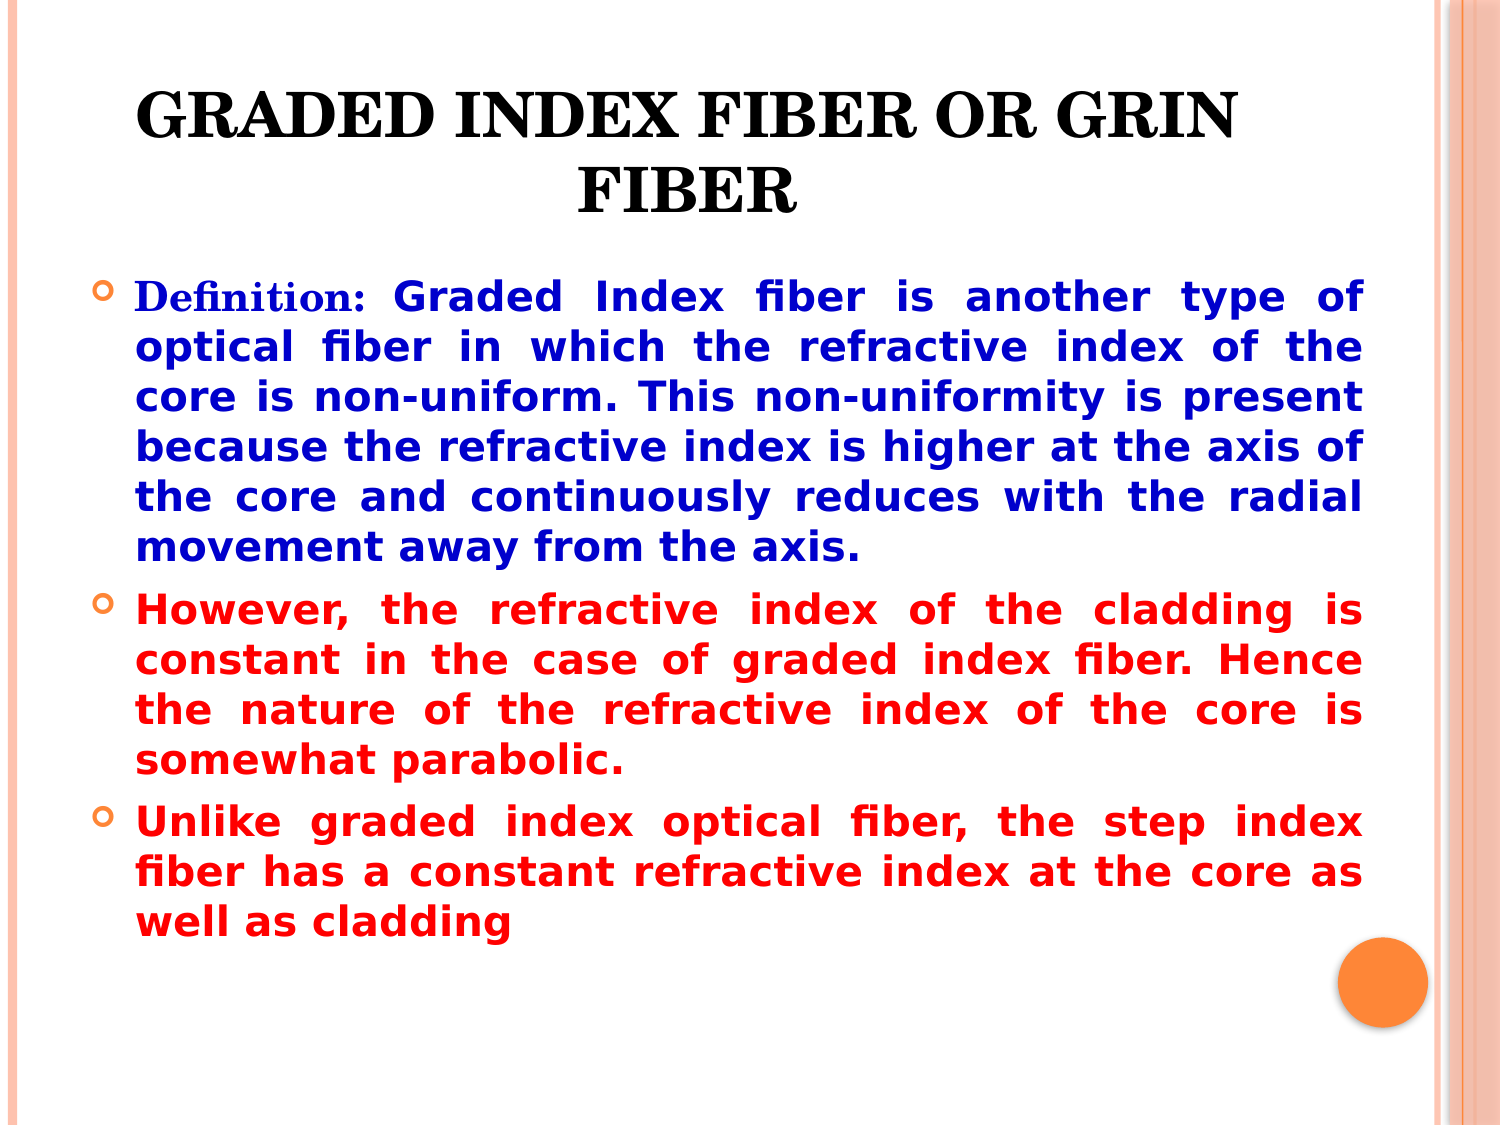

# Graded index fiber or GRIN fiber
Definition: Graded Index fiber is another type of optical fiber in which the refractive index of the core is non-uniform. This non-uniformity is present because the refractive index is higher at the axis of the core and continuously reduces with the radial movement away from the axis.
However, the refractive index of the cladding is constant in the case of graded index fiber. Hence the nature of the refractive index of the core is somewhat parabolic.
Unlike graded index optical fiber, the step index fiber has a constant refractive index at the core as well as cladding